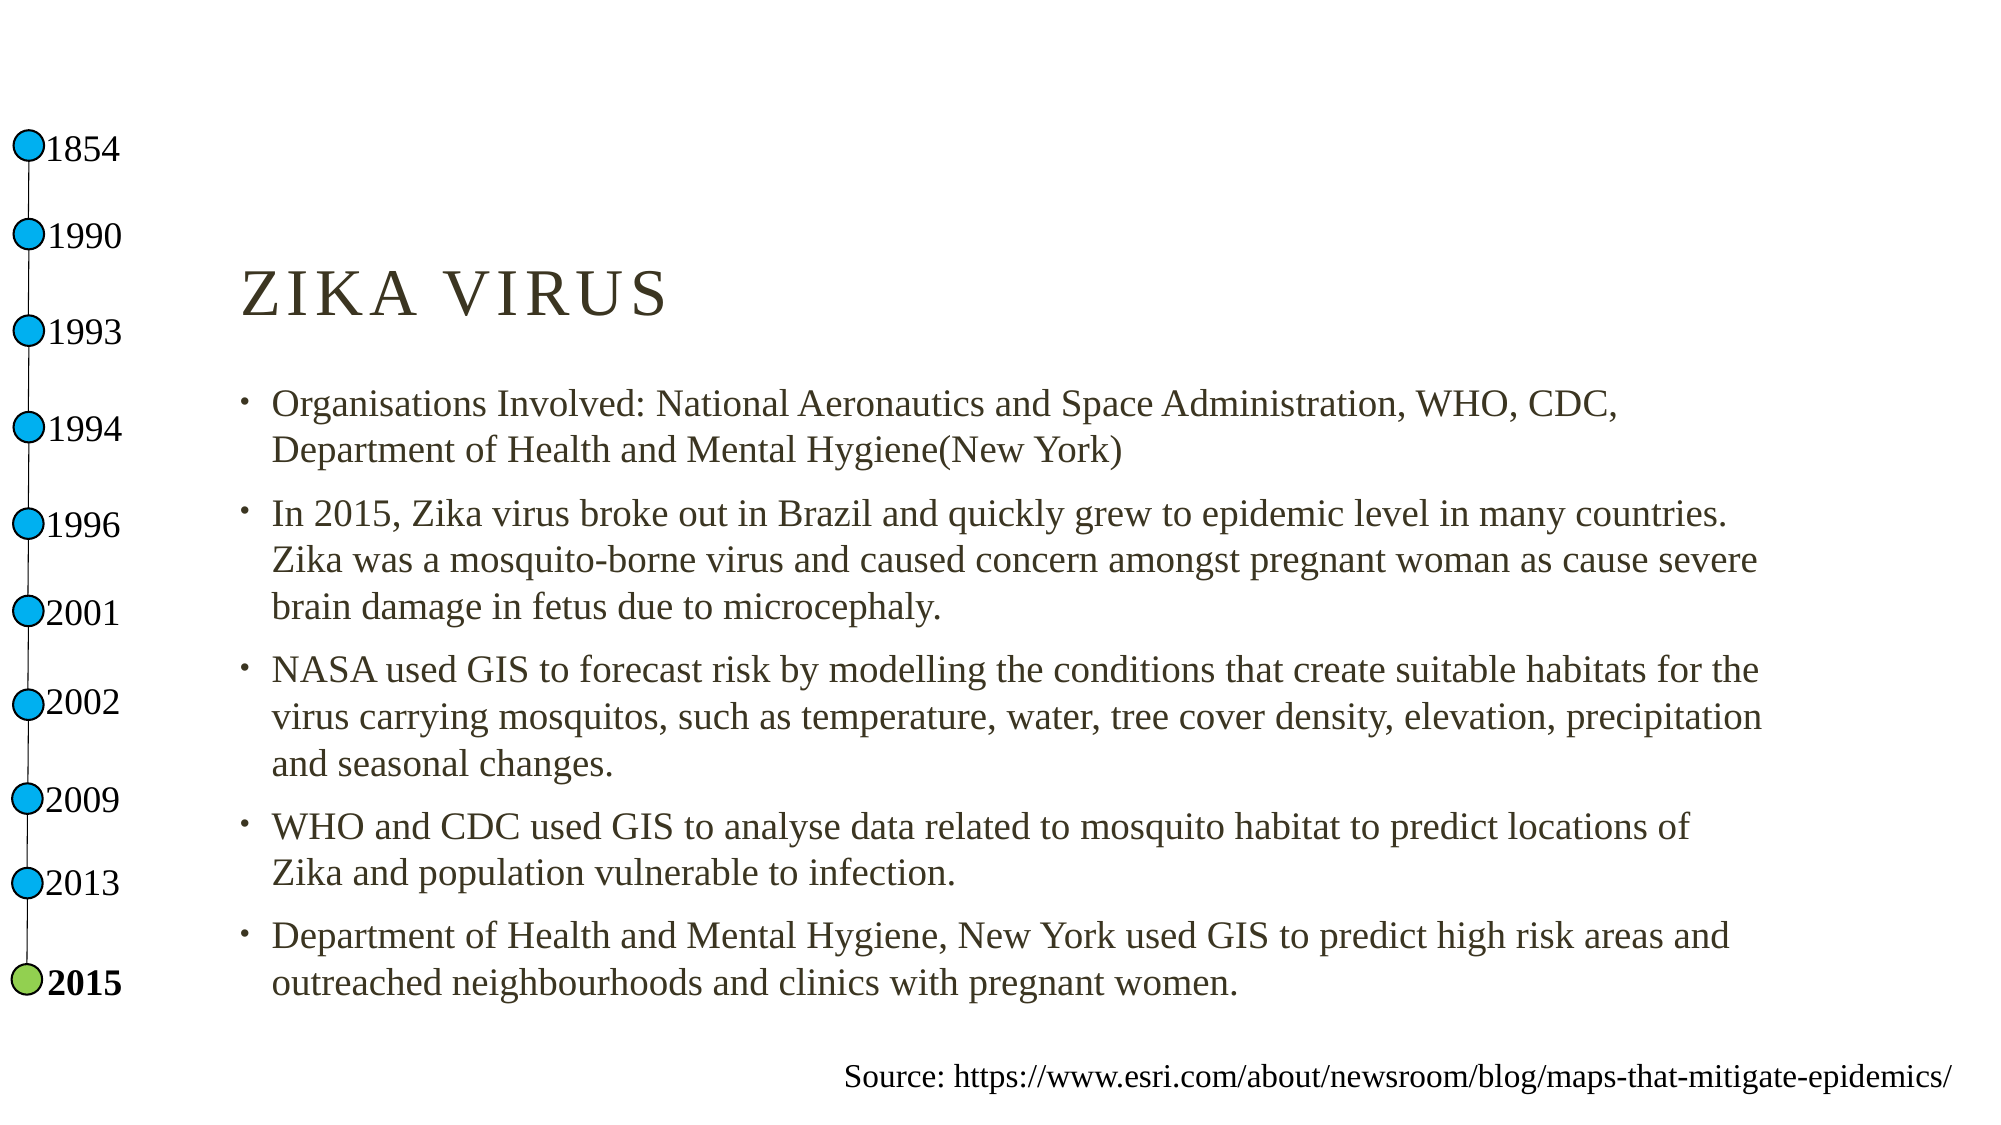

# Zika Virus
1854

1990
1993
Organisations Involved: National Aeronautics and Space Administration, WHO, CDC, Department of Health and Mental Hygiene(New York)
In 2015, Zika virus broke out in Brazil and quickly grew to epidemic level in many countries. Zika was a mosquito-borne virus and caused concern amongst pregnant woman as cause severe brain damage in fetus due to microcephaly.
NASA used GIS to forecast risk by modelling the conditions that create suitable habitats for the virus carrying mosquitos, such as temperature, water, tree cover density, elevation, precipitation and seasonal changes.
WHO and CDC used GIS to analyse data related to mosquito habitat to predict locations of Zika and population vulnerable to infection.
Department of Health and Mental Hygiene, New York used GIS to predict high risk areas and outreached neighbourhoods and clinics with pregnant women.
1994
1996
2001
2002
2009
2013
2015
Source: https://www.esri.com/about/newsroom/blog/maps-that-mitigate-epidemics/